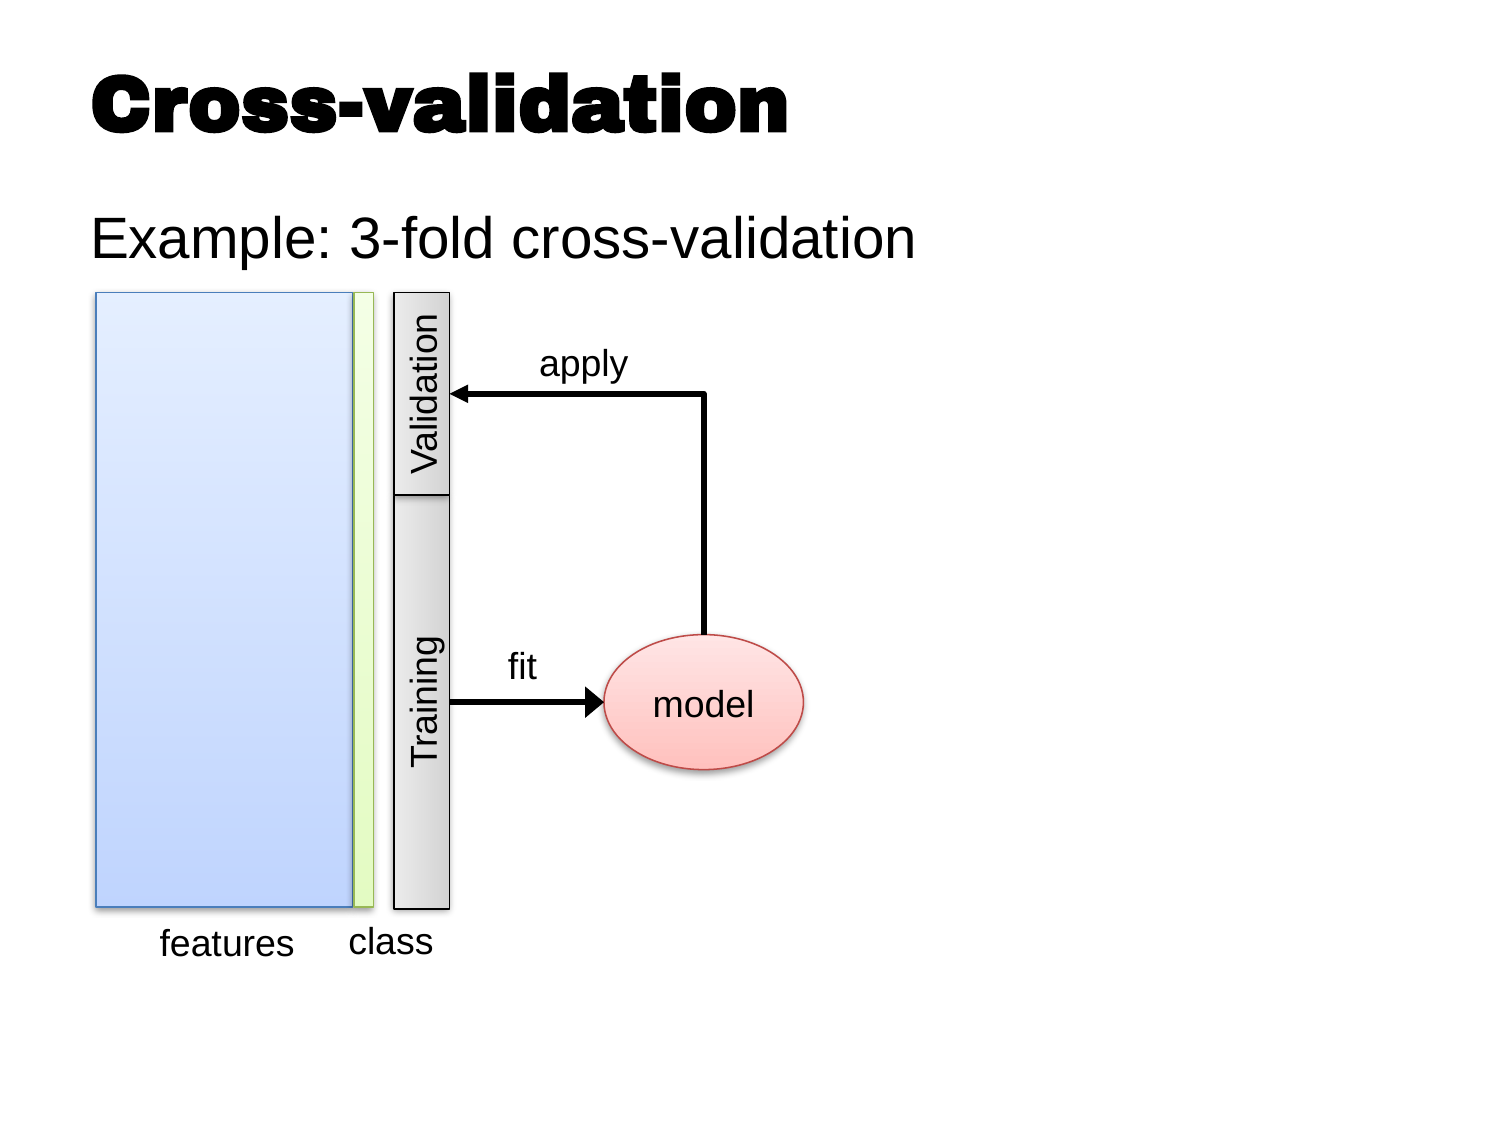

# Cross-validation
Example: 3-fold cross-validation

apply
Validation
fit
model
Training
class
features